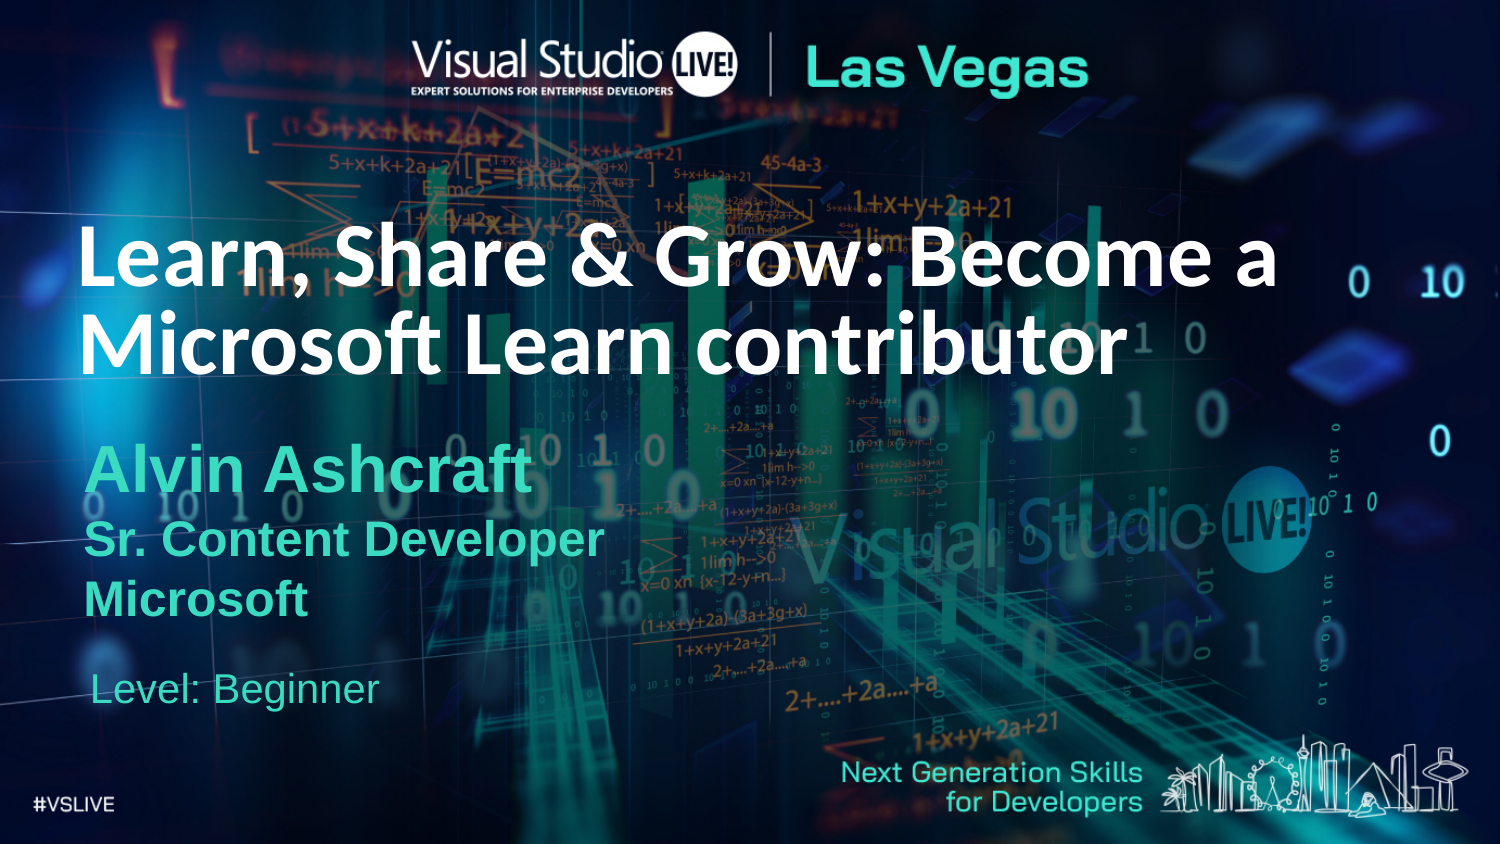

Learn, Share & Grow: Become a Microsoft Learn contributor
Alvin Ashcraft
Sr. Content Developer
Microsoft

Level: Beginner